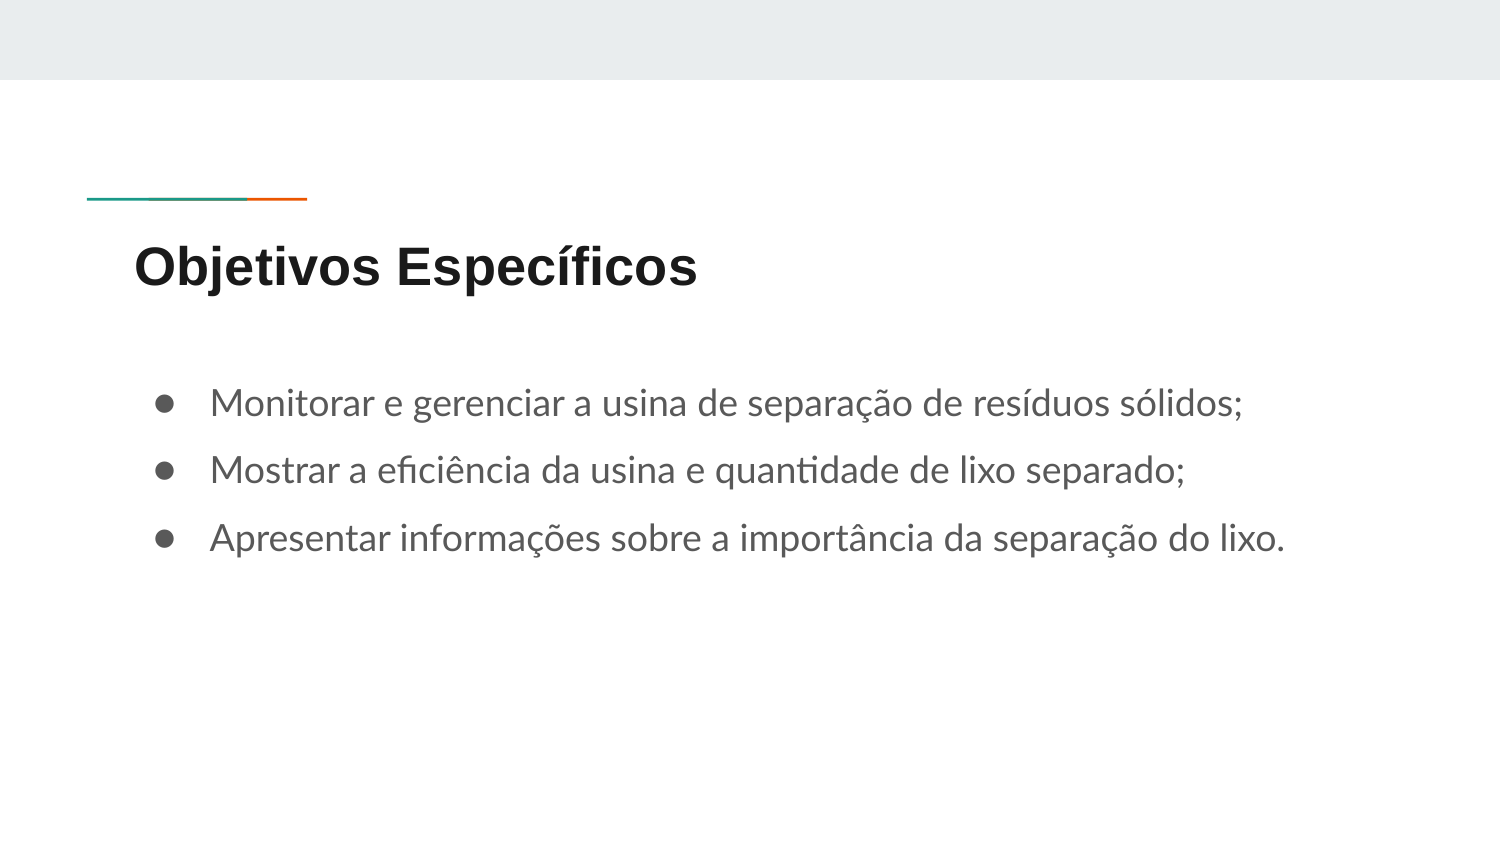

# Objetivos Específicos
Monitorar e gerenciar a usina de separação de resíduos sólidos;
Mostrar a eficiência da usina e quantidade de lixo separado;
Apresentar informações sobre a importância da separação do lixo.